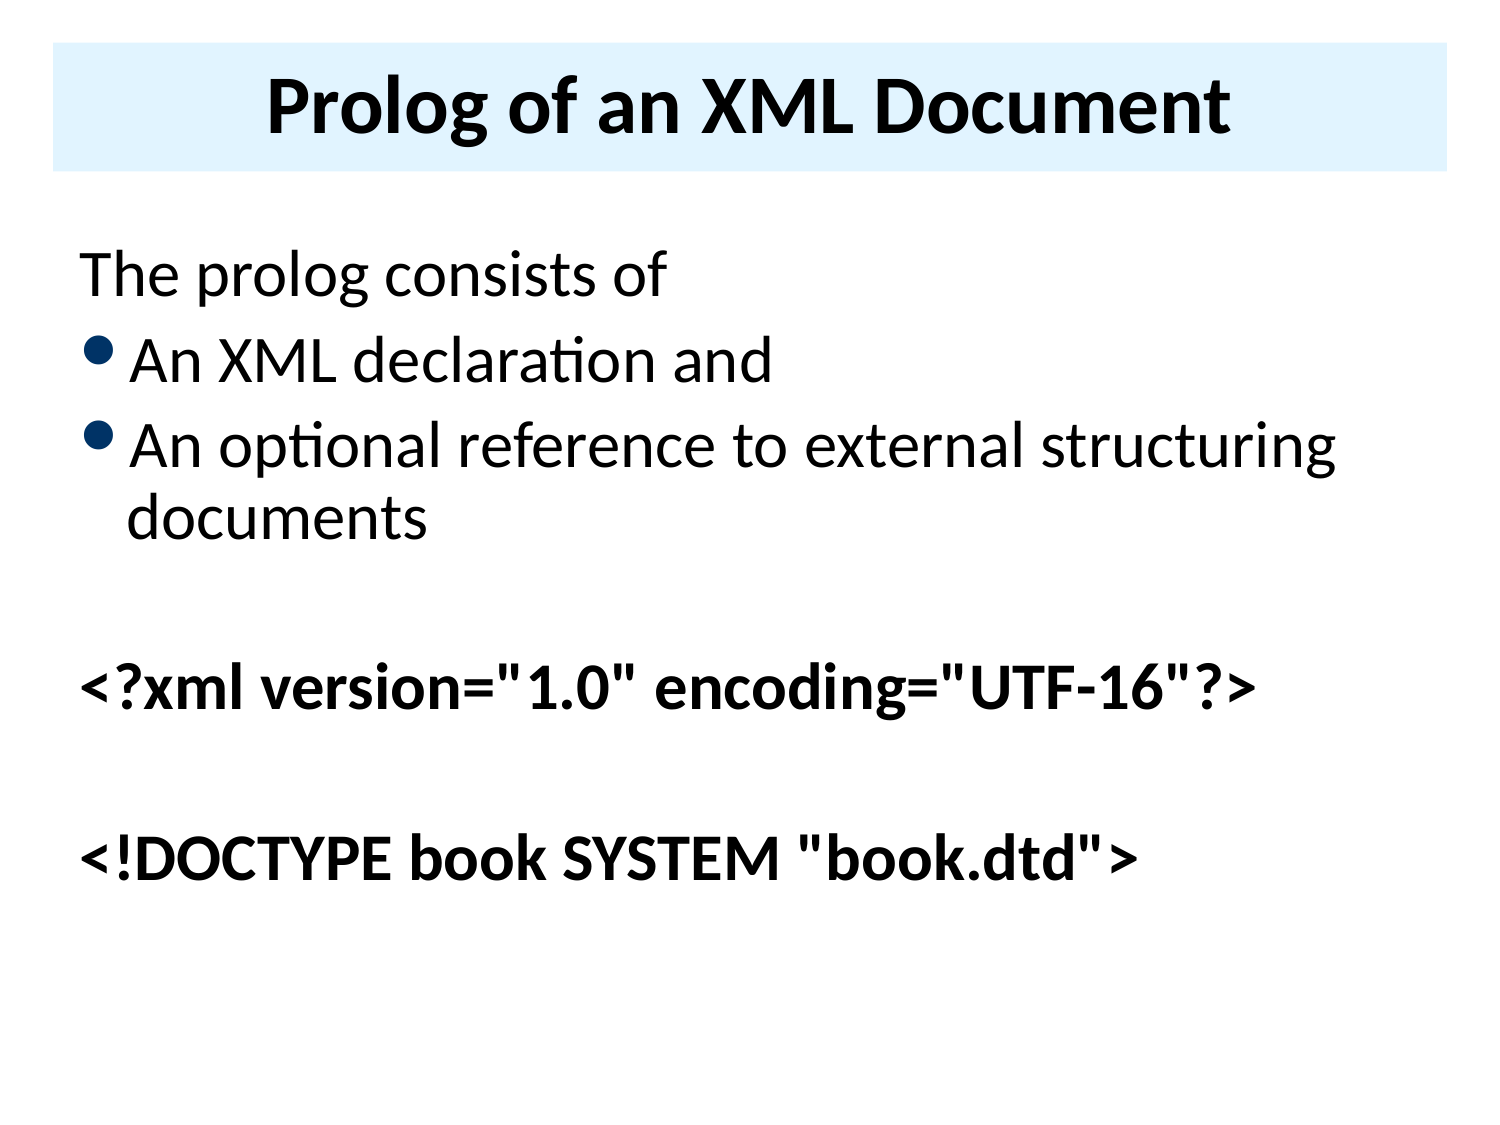

# Prolog of an XML Document
The prolog consists of
An XML declaration and
An optional reference to external structuring documents

<?xml version="1.0" encoding="UTF-16"?>

<!DOCTYPE book SYSTEM "book.dtd">